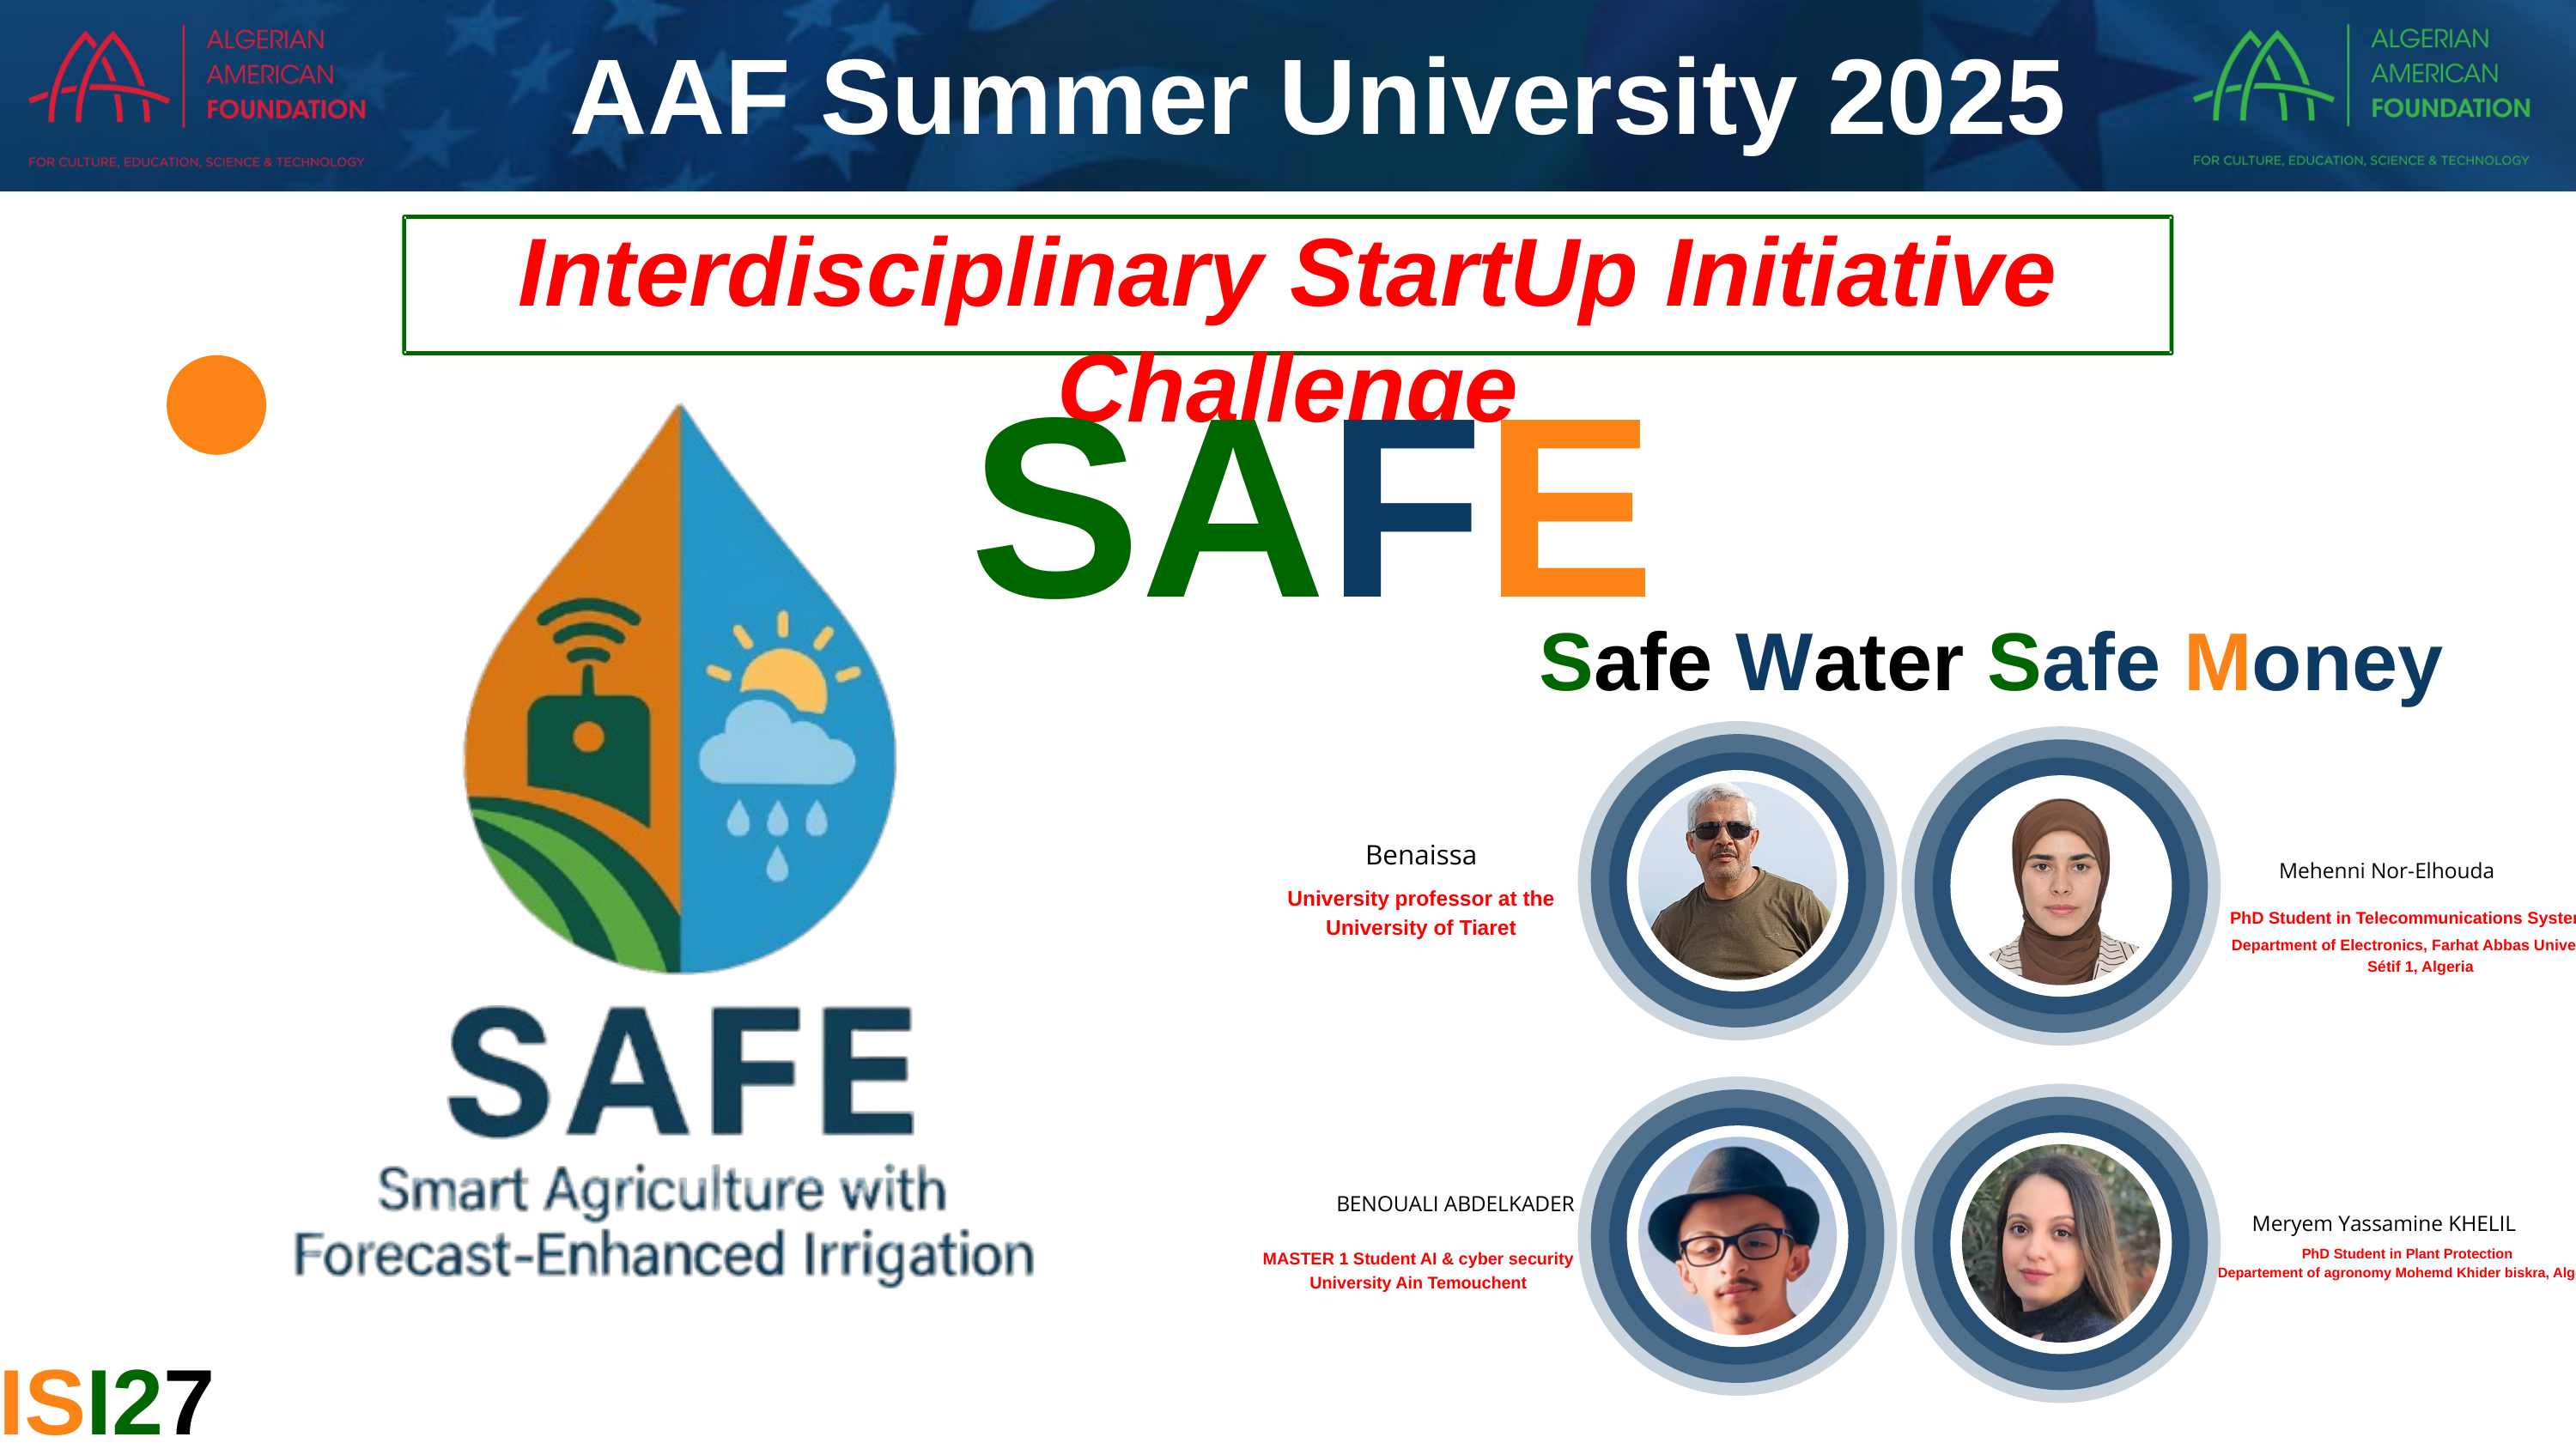

AAF Summer University 2025

SAFE

Interdisciplinary StartUp Initiative Challenge

Safe Water Safe Money

Benaissa
Mehenni Nor-Elhouda
University professor at the University of Tiaret
PhD Student in Telecommunications Systems
Department of Electronics, Farhat Abbas University Sétif 1, Algeria

BENOUALI ABDELKADER
Meryem Yassamine KHELIL

PhD Student in Plant Protection
Departement of agronomy Mohemd Khider biskra, Algeria
MASTER 1 Student AI & cyber security University Ain Temouchent

ISI27